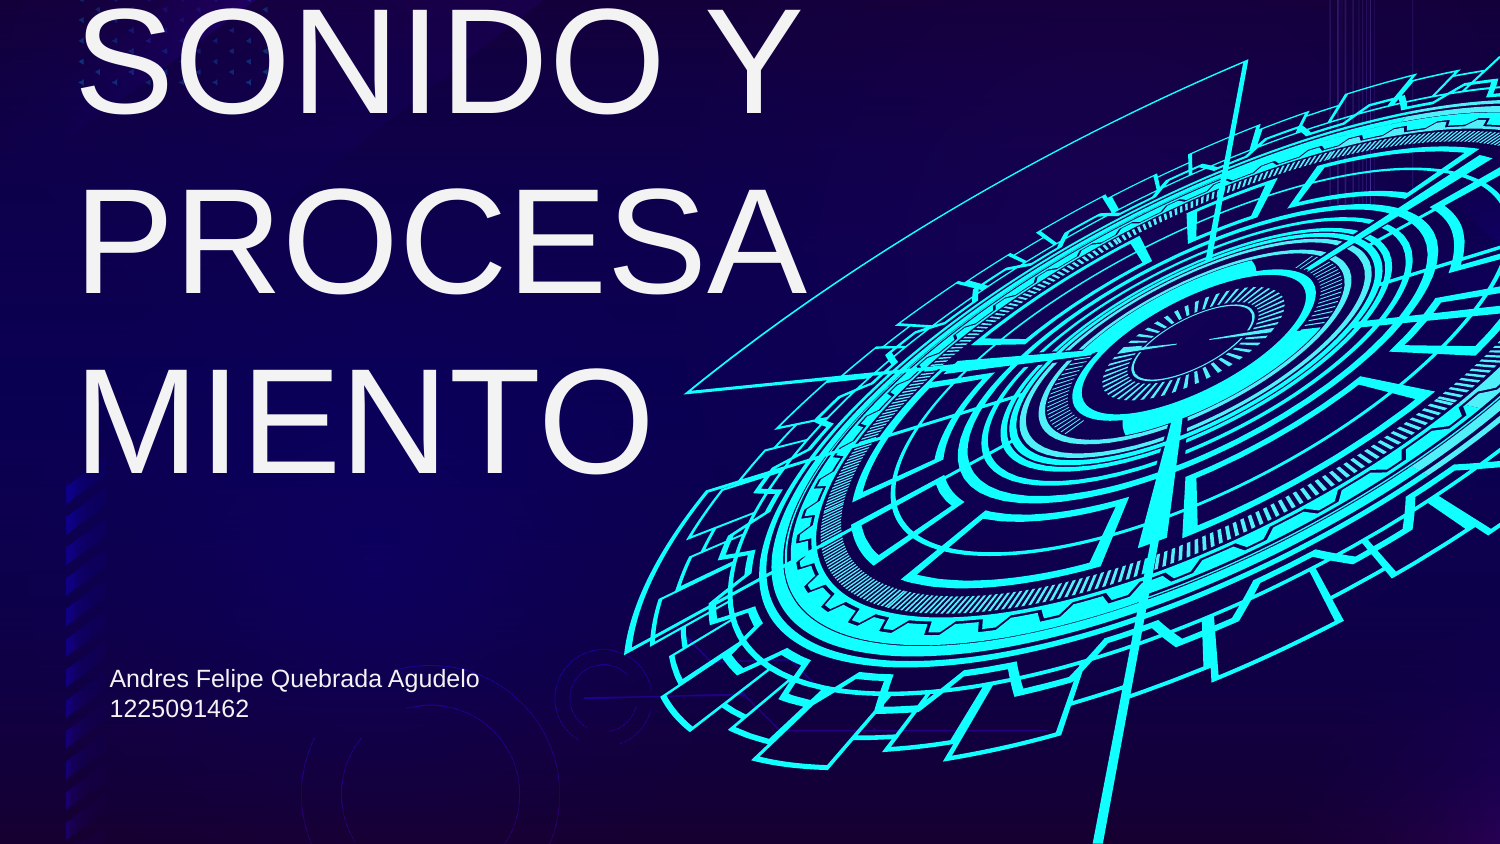

# SONIDO Y PROCESAMIENTO
Andres Felipe Quebrada Agudelo
1225091462